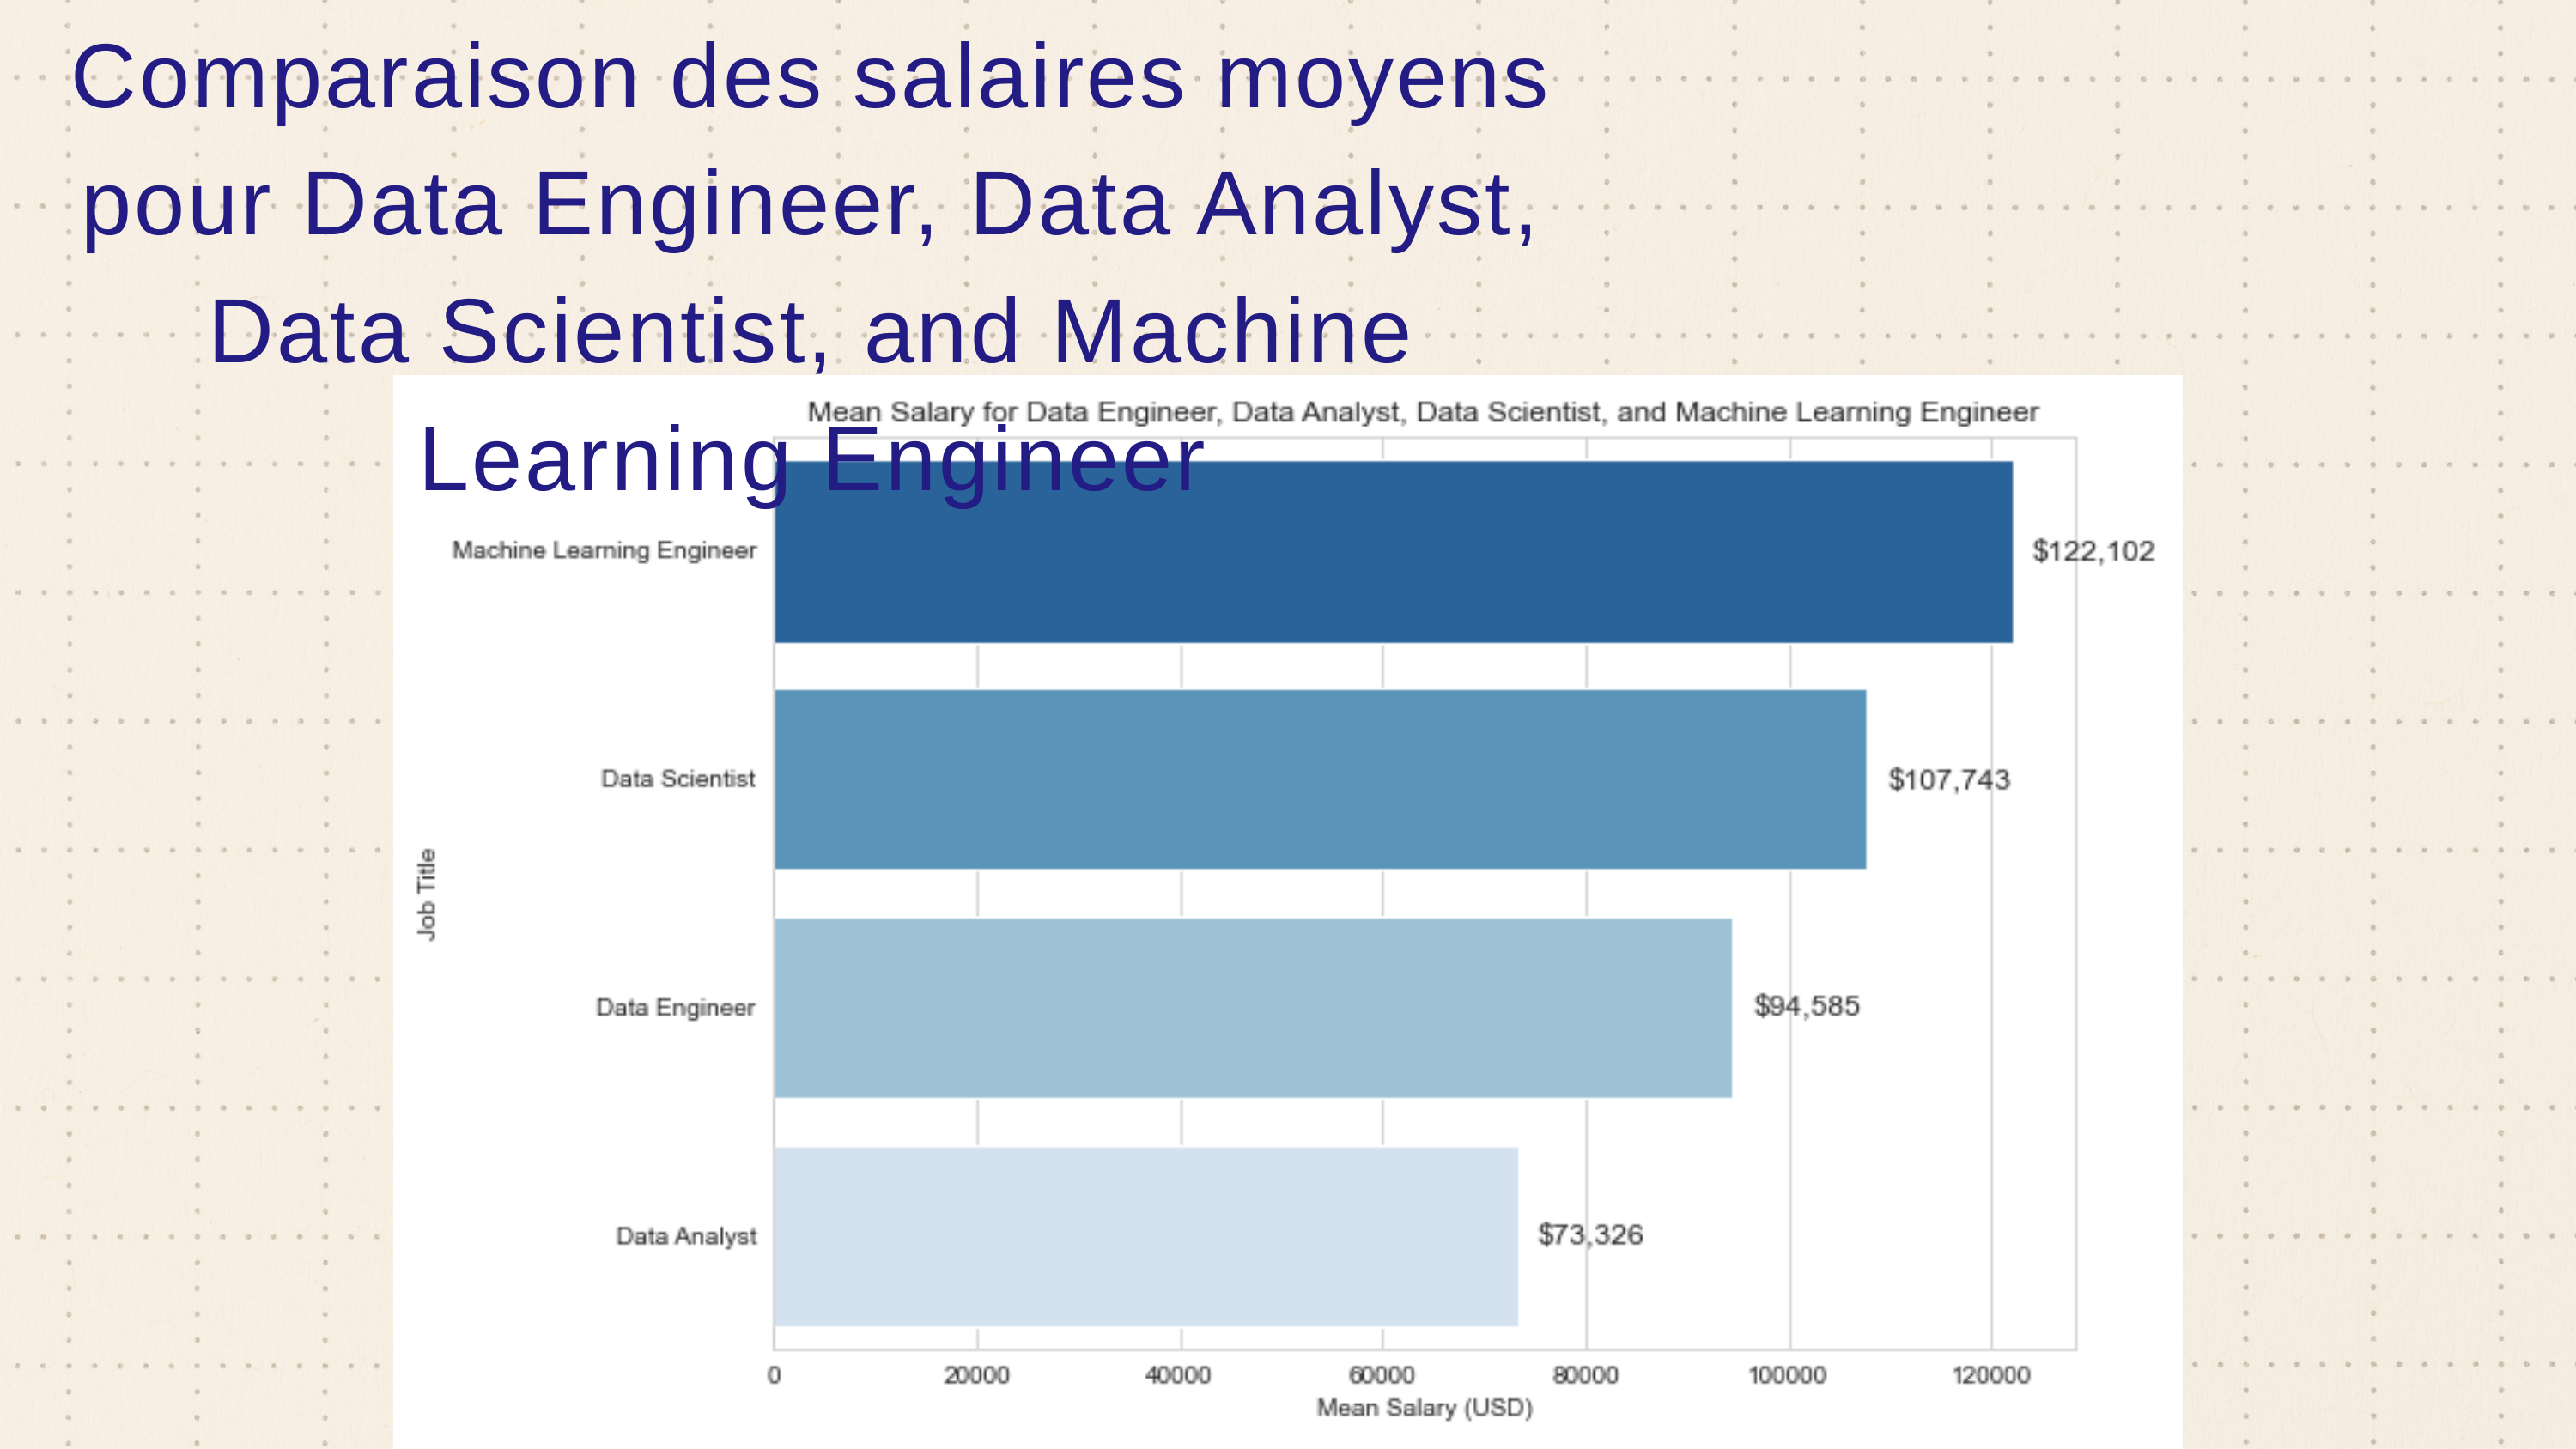

Comparaison des salaires moyens pour Data Engineer, Data Analyst, Data Scientist, and Machine Learning Engineer